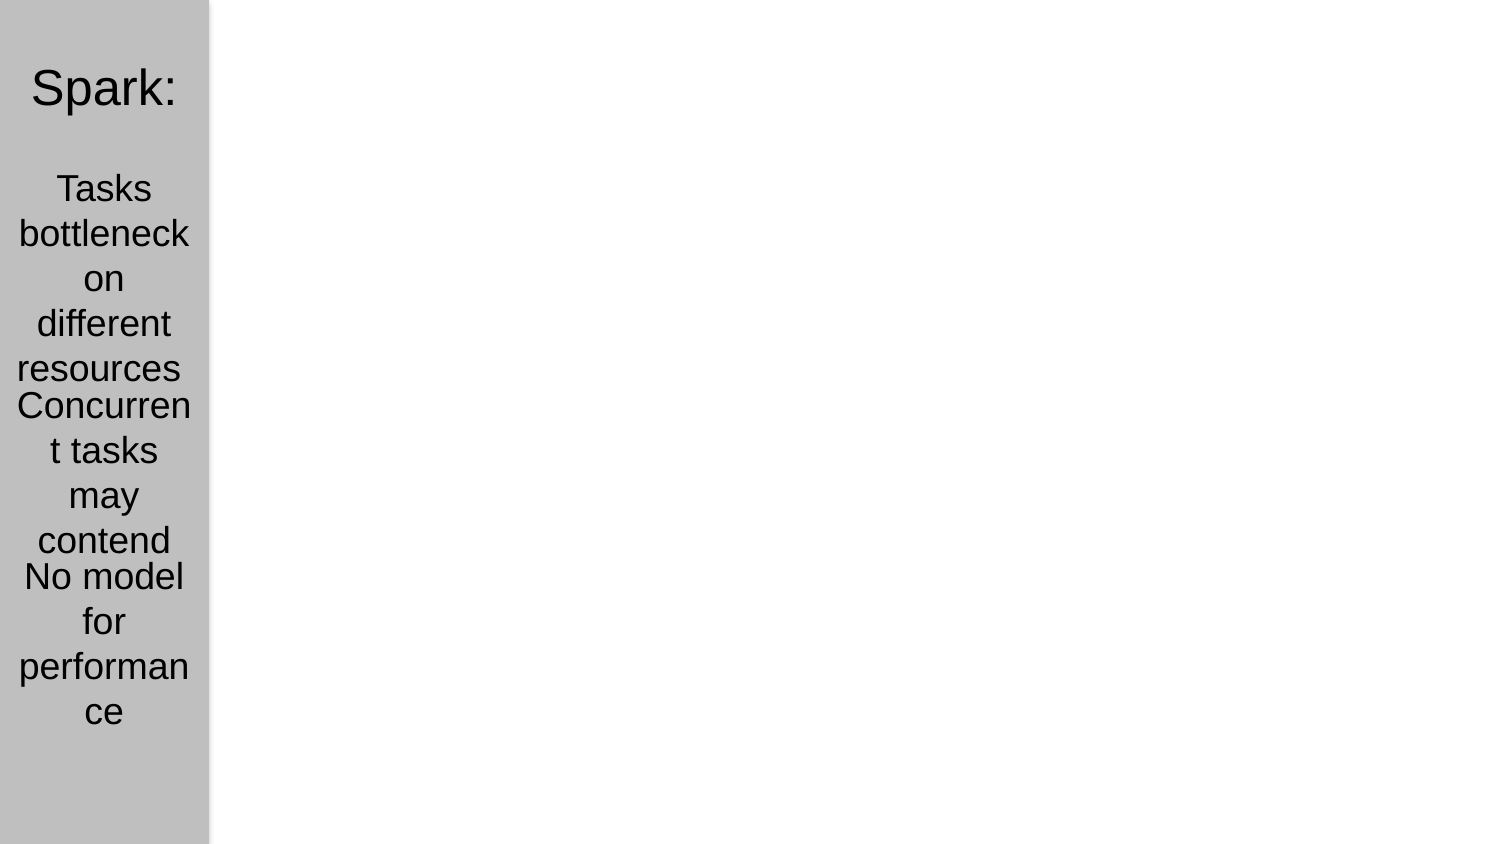

Spark:
Tasks bottleneck on different resources
Concurrent tasks may contend
No model for performance